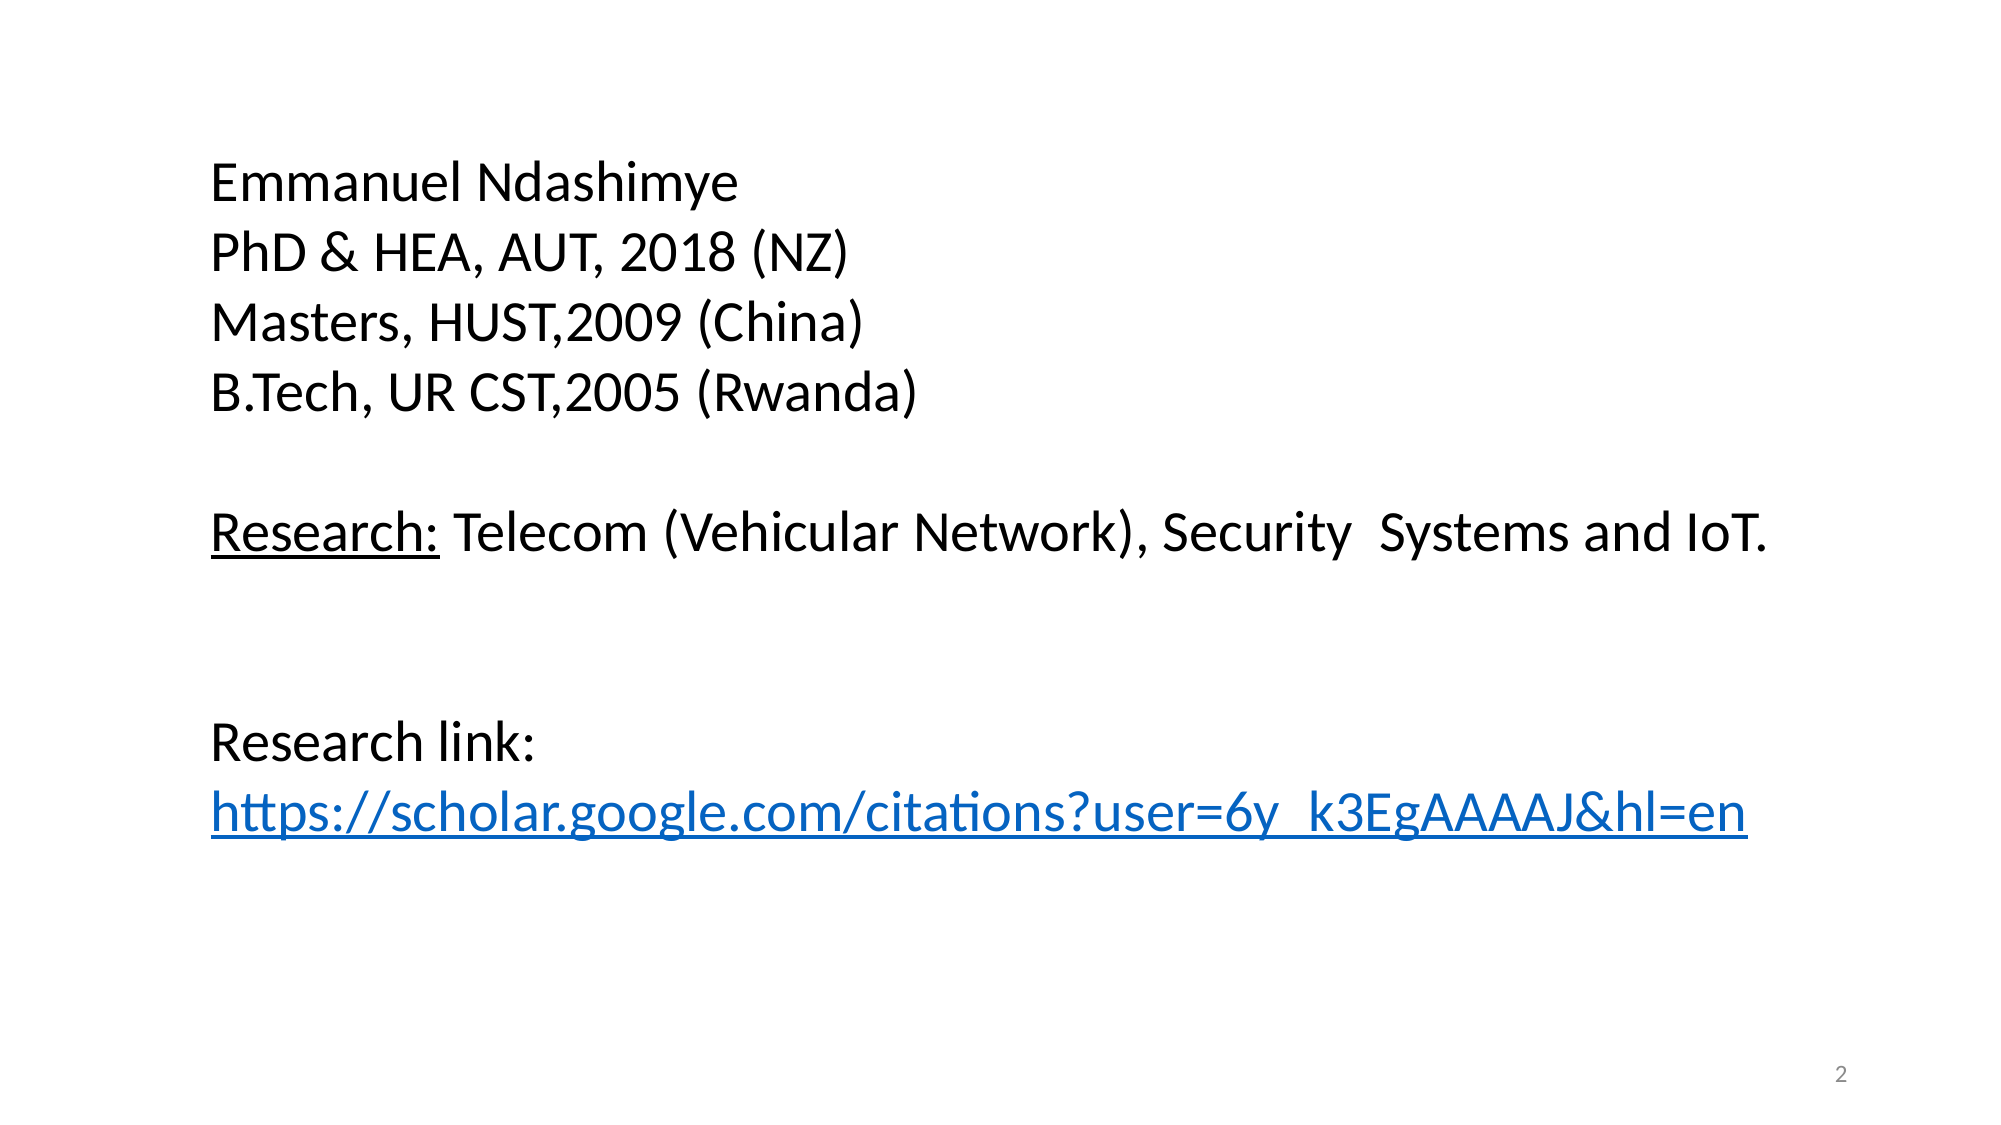

Emmanuel Ndashimye
PhD & HEA, AUT, 2018 (NZ)
Masters, HUST,2009 (China)
B.Tech, UR CST,2005 (Rwanda)
Research: Telecom (Vehicular Network), Security  Systems and IoT.
Research link: https://scholar.google.com/citations?user=6y_k3EgAAAAJ&hl=en
2